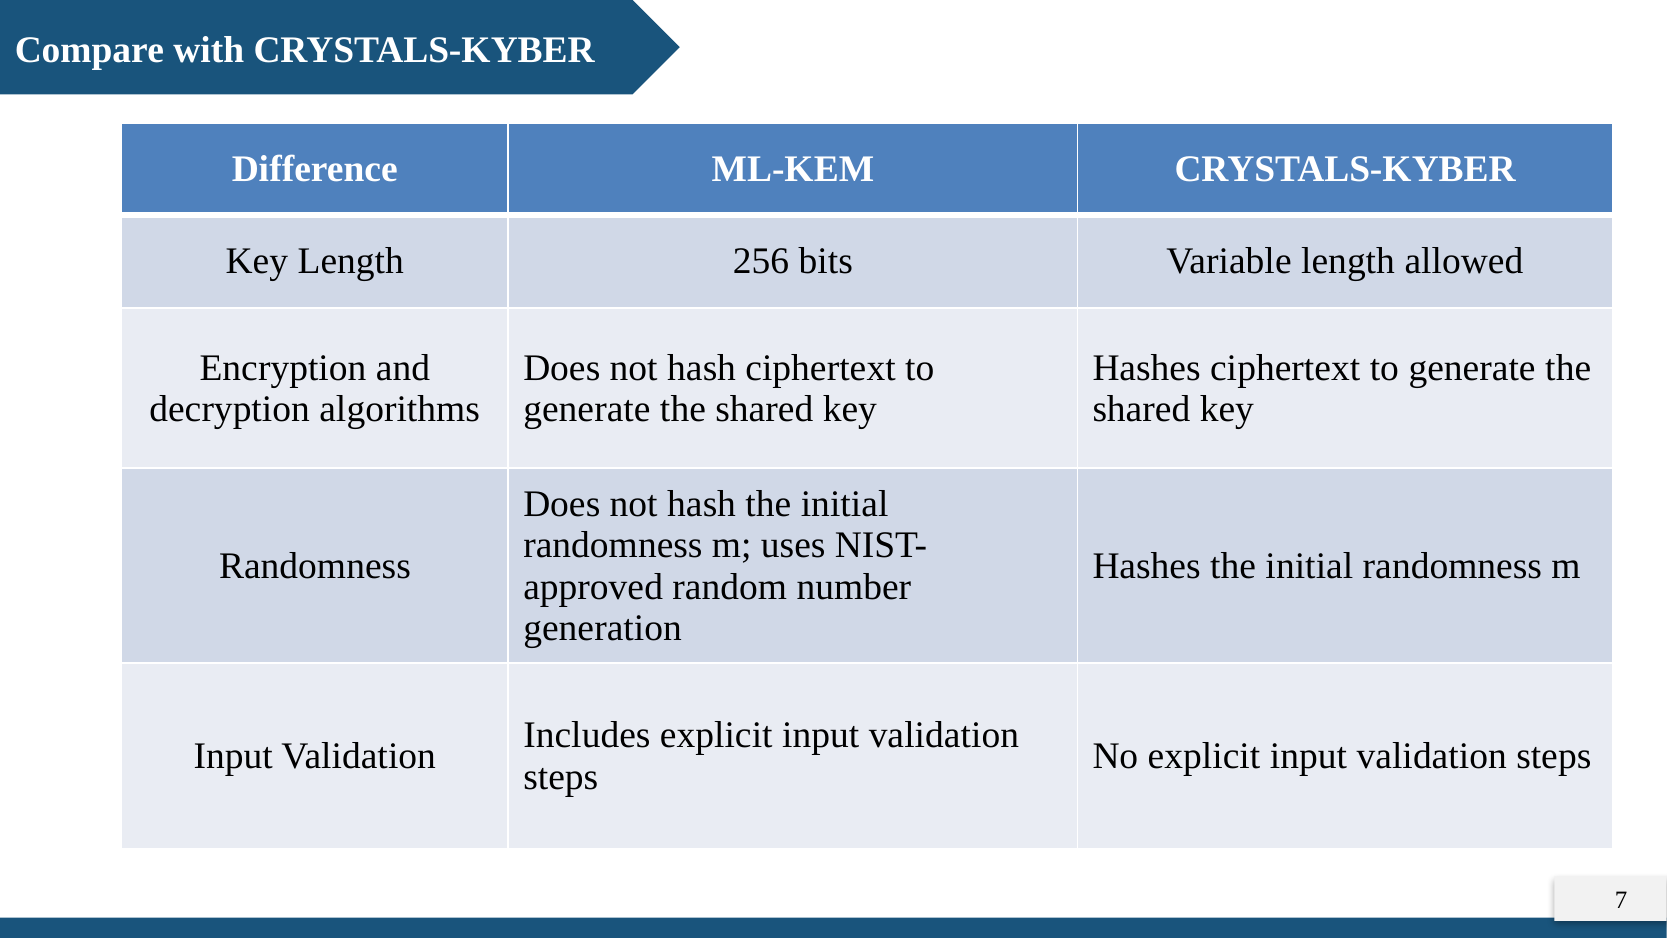

Compare with CRYSTALS-KYBER
| Difference | ML-KEM | CRYSTALS-KYBER |
| --- | --- | --- |
| Key Length | 256 bits | Variable length allowed |
| Encryption and decryption algorithms | Does not hash ciphertext to generate the shared key | Hashes ciphertext to generate the shared key |
| Randomness | Does not hash the initial randomness m; uses NIST-approved random number generation | Hashes the initial randomness m |
| Input Validation | Includes explicit input validation steps | No explicit input validation steps |
7